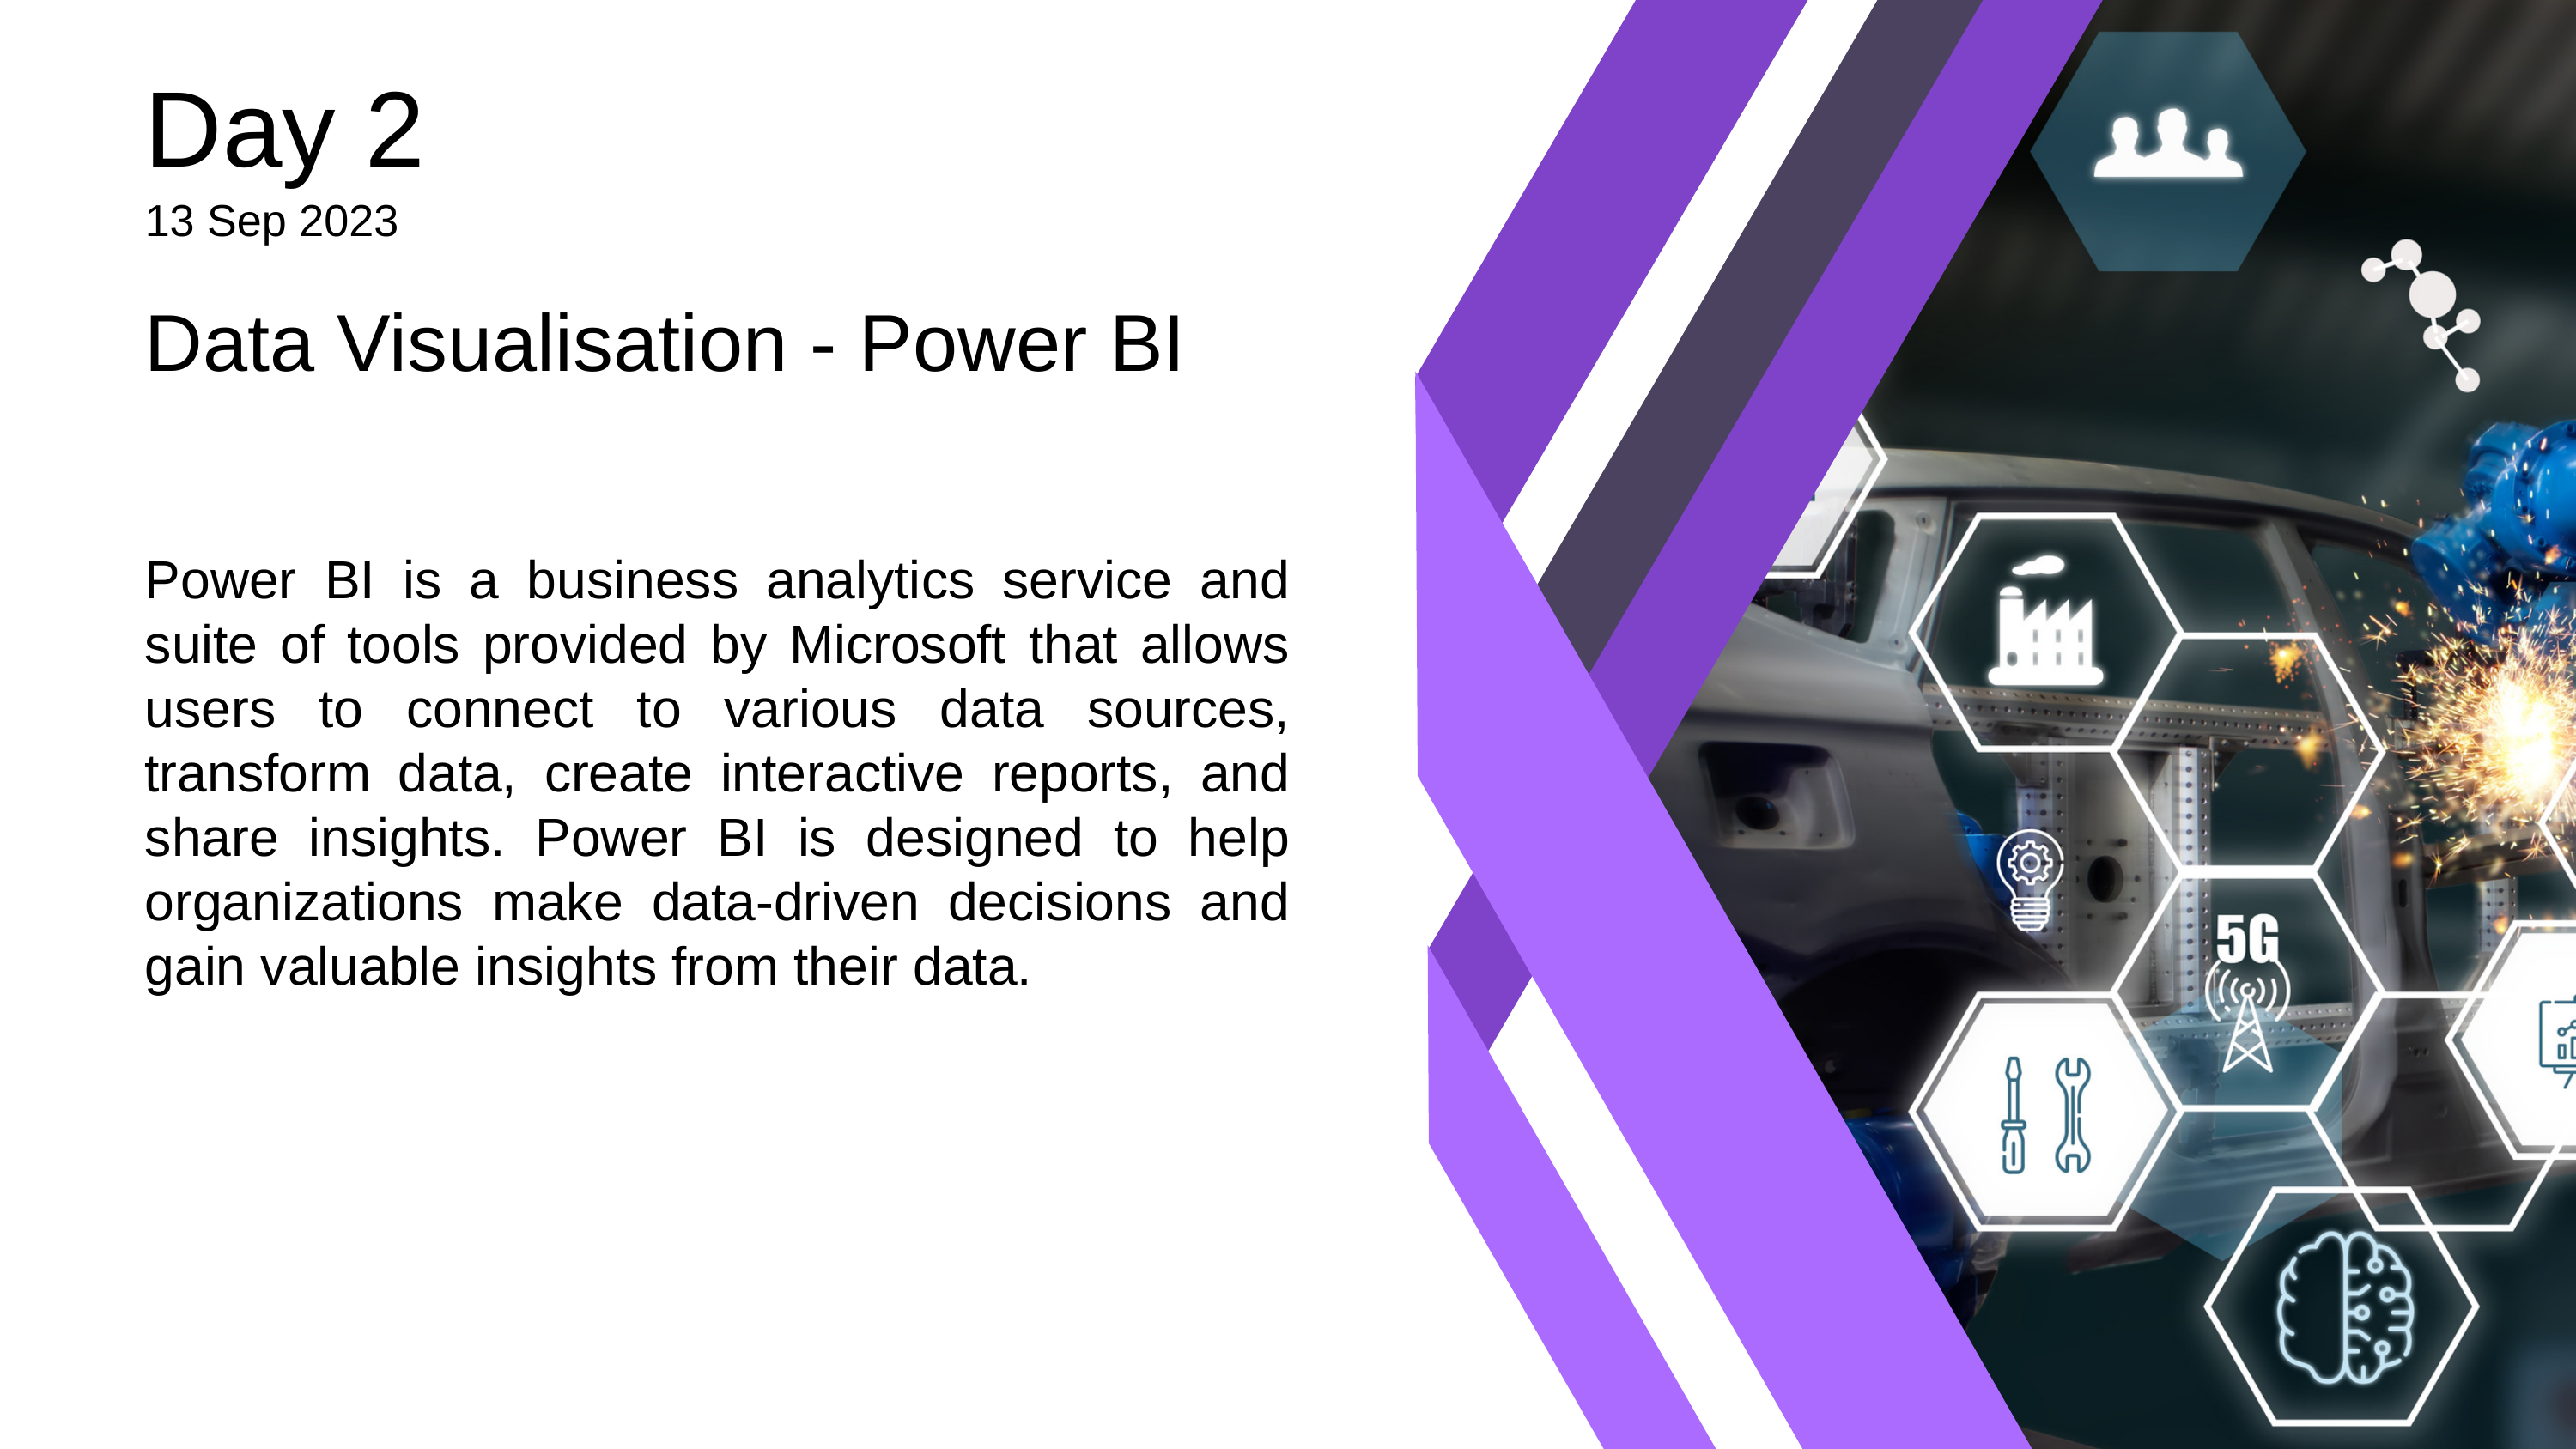

Day 2
13 Sep 2023
Data Visualisation - Power BI

Power BI is a business analytics service and suite of tools provided by Microsoft that allows users to connect to various data sources, transform data, create interactive reports, and share insights. Power BI is designed to help organizations make data-driven decisions and gain valuable insights from their data.